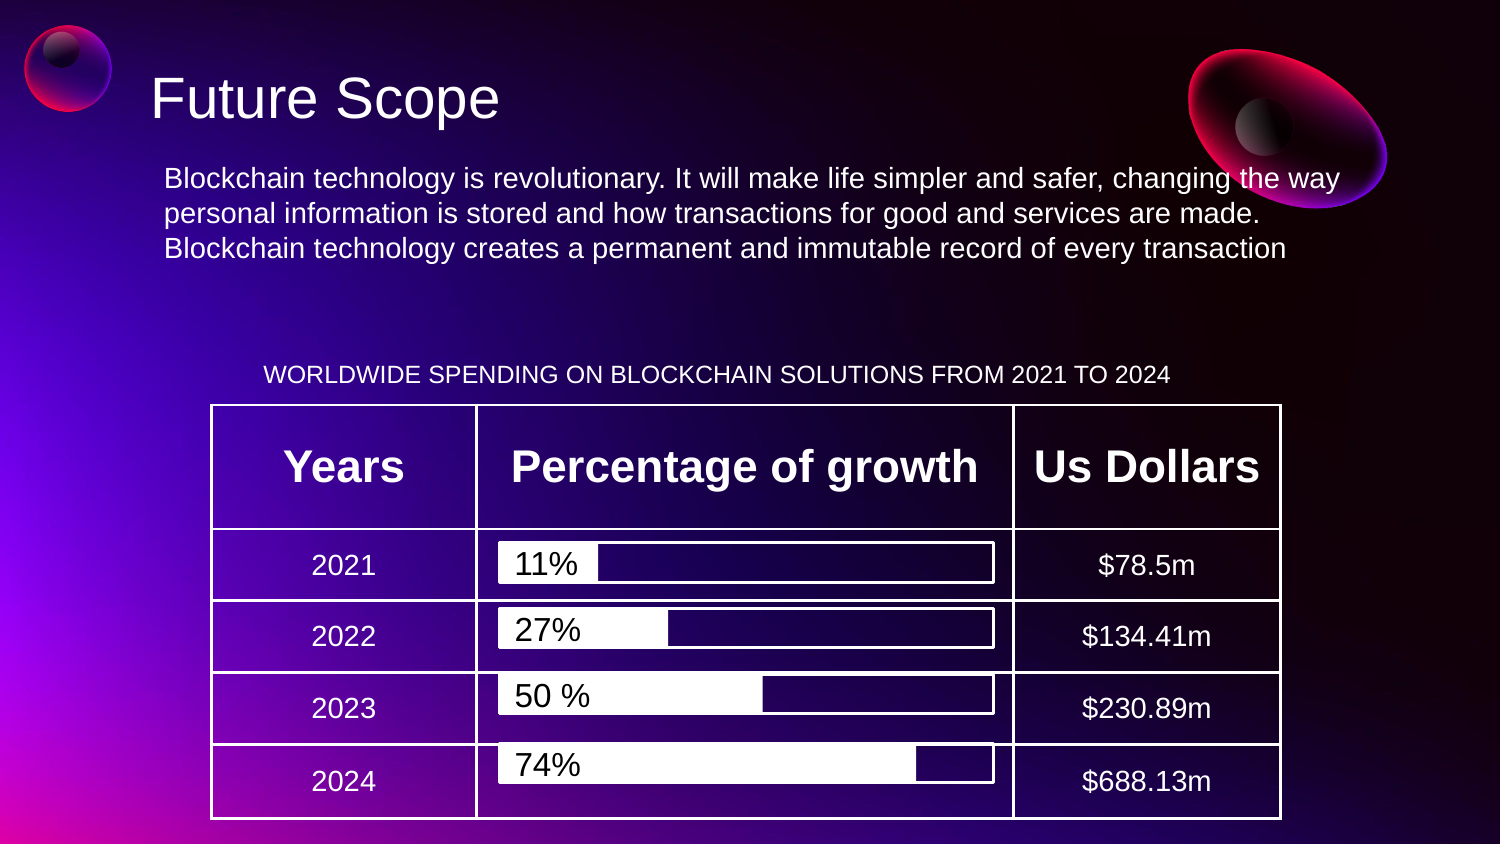

# Future Scope
Blockchain technology is revolutionary. It will make life simpler and safer, changing the way personal information is stored and how transactions for good and services are made. Blockchain technology creates a permanent and immutable record of every transaction
WORLDWIDE SPENDING ON BLOCKCHAIN SOLUTIONS FROM 2021 TO 2024
| Years | Percentage of growth | Us Dollars |
| --- | --- | --- |
| 2021 |  | $78.5m |
| 2022 |  | $134.41m |
| 2023 |  | $230.89m |
| 2024 |  | $688.13m |
11%

27%
50 %

74%